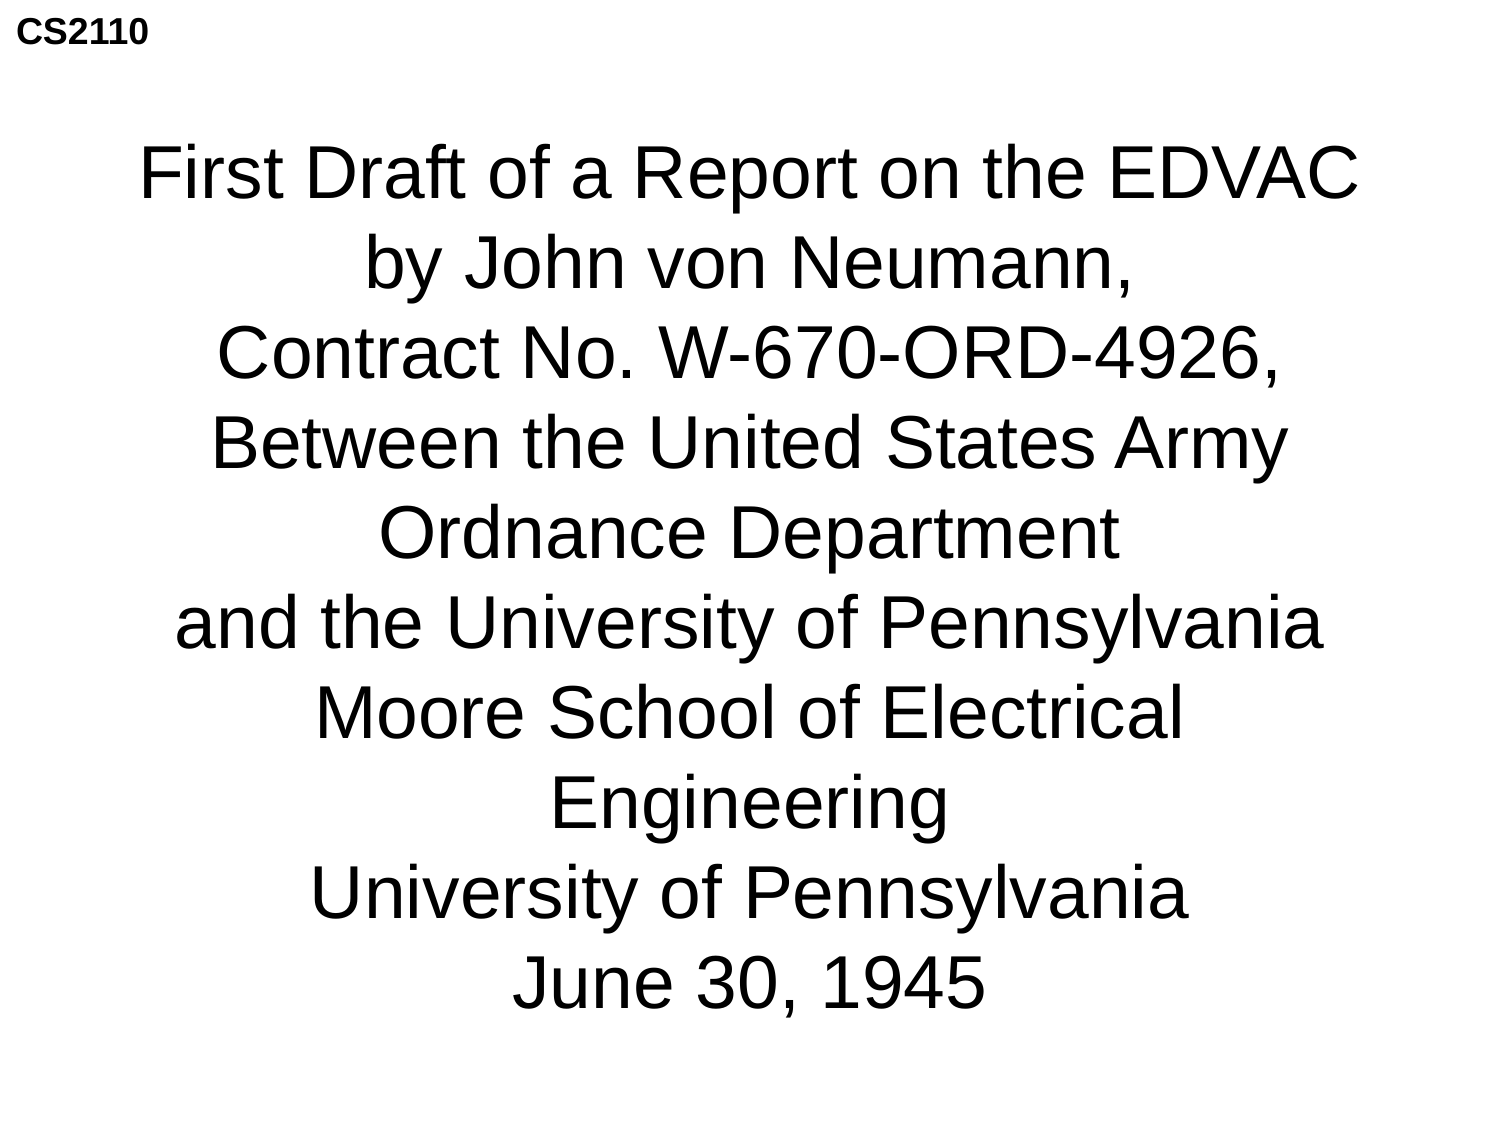

# First Draft of a Report on the EDVAC by John von Neumann, Contract No. W-670-ORD-4926, Between the United States Army Ordnance Department and the University of Pennsylvania Moore School of Electrical Engineering University of Pennsylvania June 30, 1945